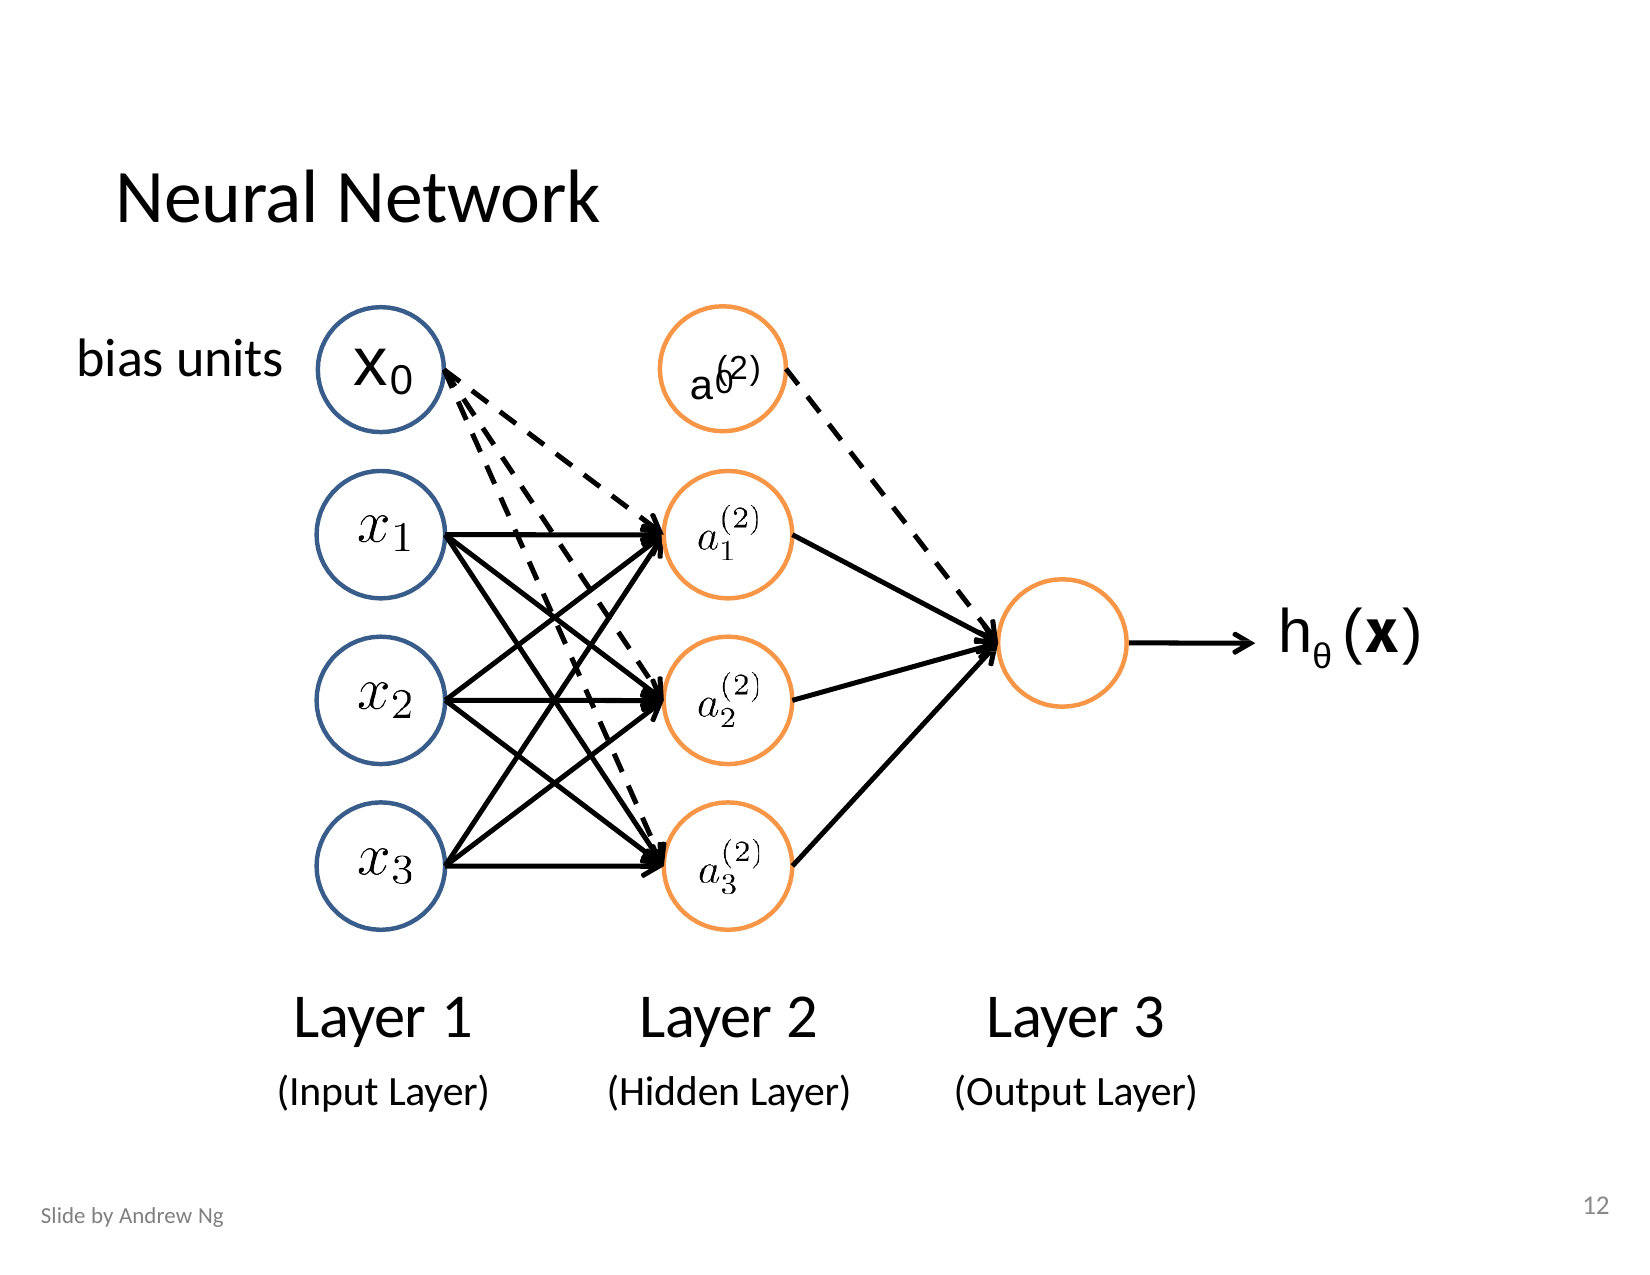

# Neural Network
a(2)

x0
bias units
0

hθ (x)

Layer 1
(Input Layer)
Layer 2
(Hidden Layer)
Layer 3
(Output Layer)
12
Slide by Andrew Ng